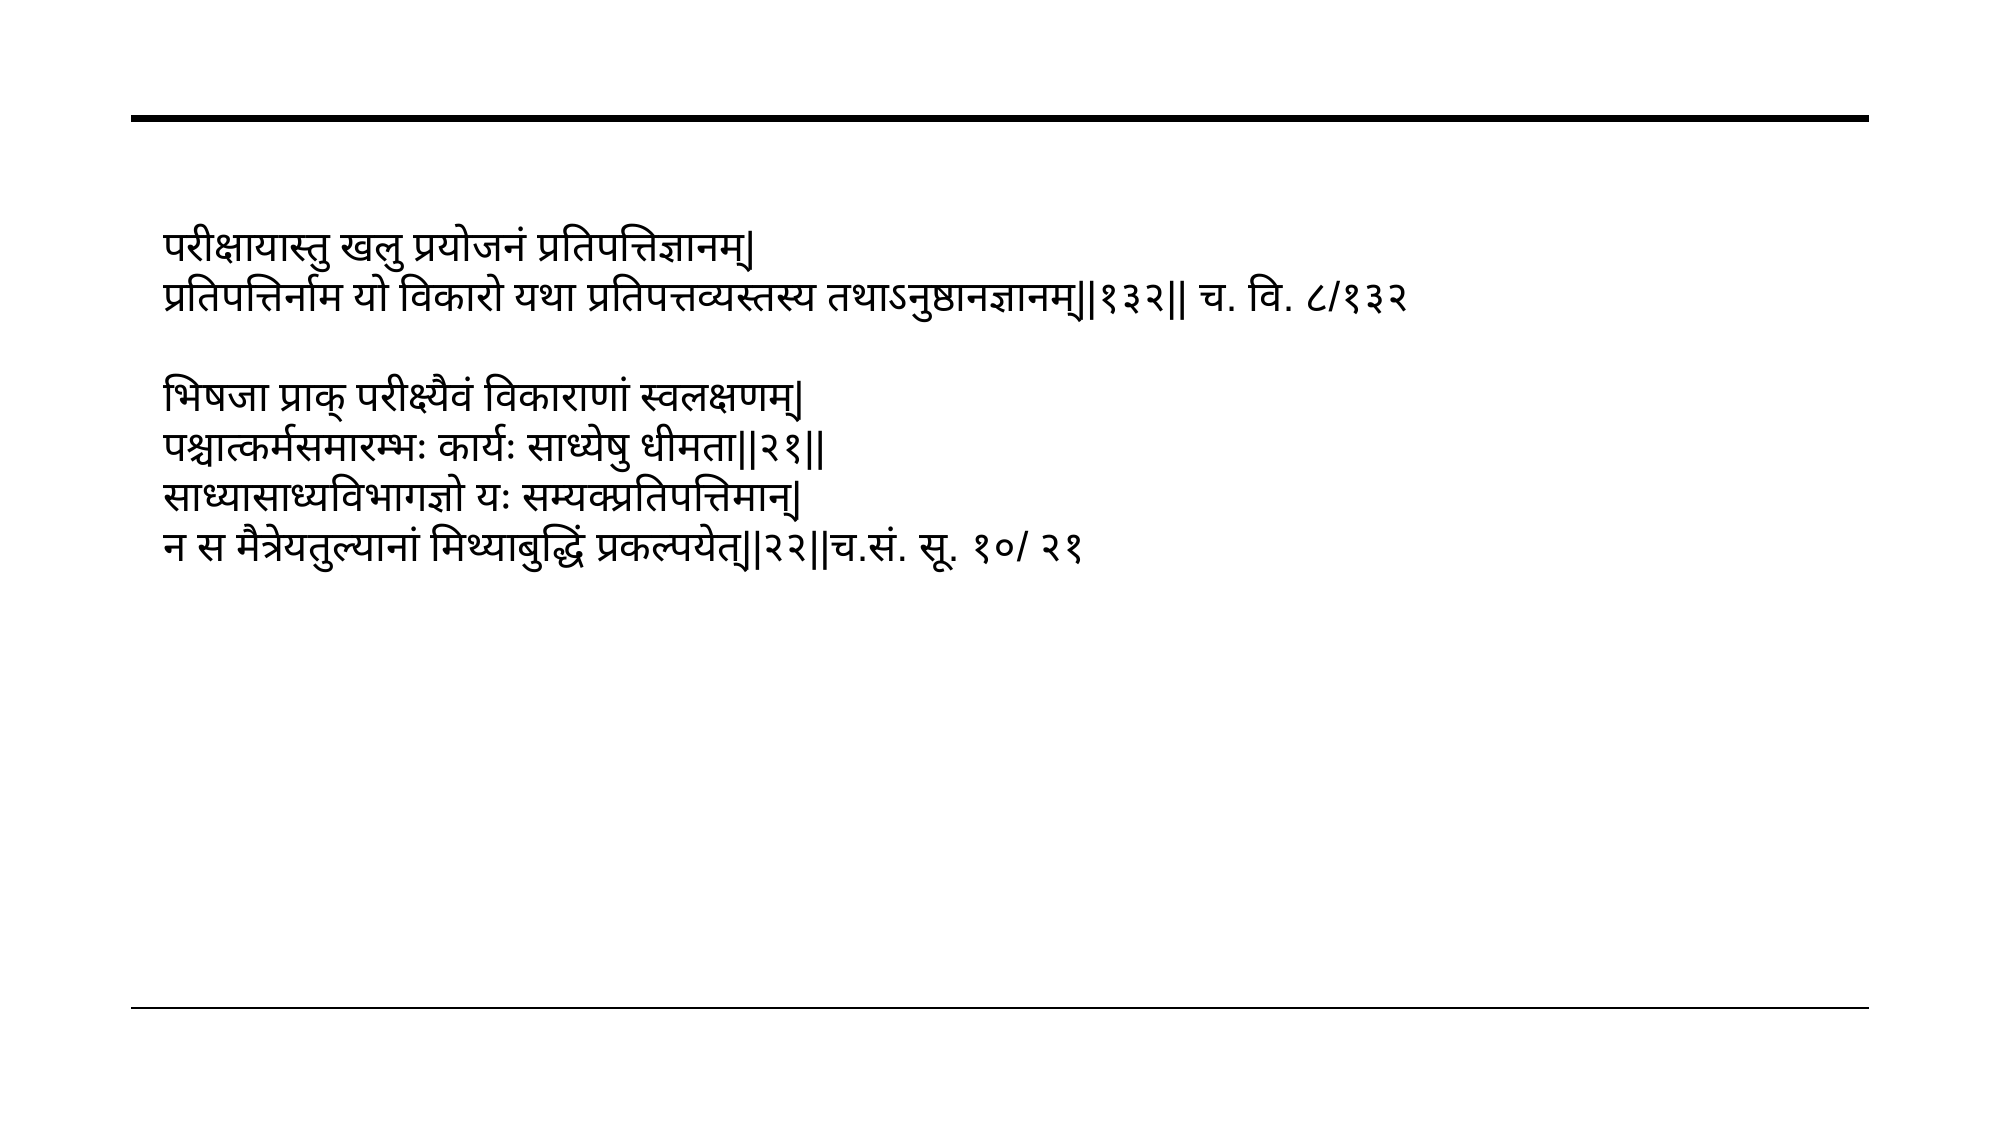

परीक्षायास्तु खलु प्रयोजनं प्रतिपत्तिज्ञानम्|
प्रतिपत्तिर्नाम यो विकारो यथा प्रतिपत्तव्यस्तस्य तथाऽनुष्ठानज्ञानम्||१३२|| च. वि. ८/१३२

भिषजा प्राक् परीक्ष्यैवं विकाराणां स्वलक्षणम्|
पश्चात्कर्मसमारम्भः कार्यः साध्येषु धीमता||२१||
साध्यासाध्यविभागज्ञो यः सम्यक्प्रतिपत्तिमान्|
न स मैत्रेयतुल्यानां मिथ्याबुद्धिं प्रकल्पयेत्||२२||च.सं. सू. १०/ २१